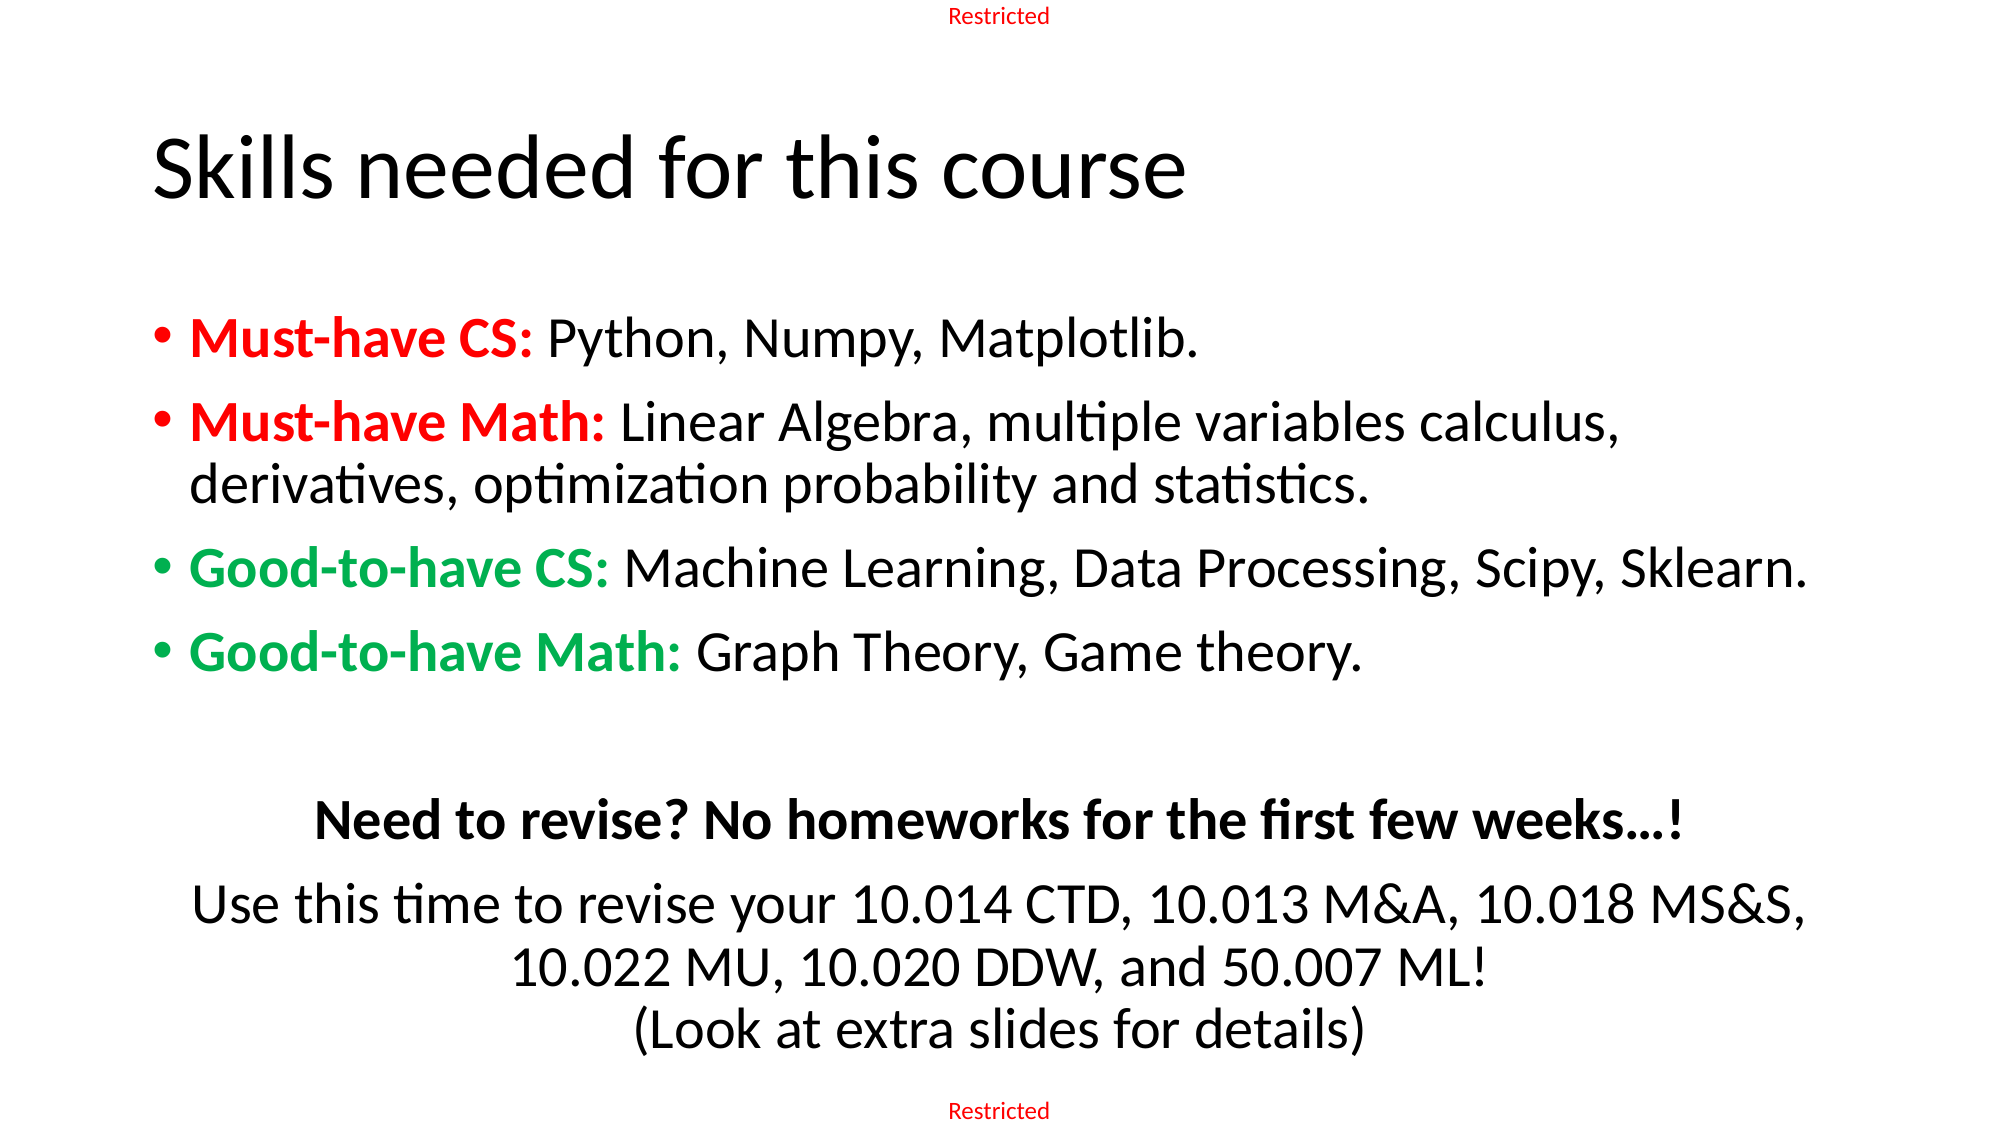

# Skills needed for this course
Must-have CS: Python, Numpy, Matplotlib.
Must-have Math: Linear Algebra, multiple variables calculus, derivatives, optimization probability and statistics.
Good-to-have CS: Machine Learning, Data Processing, Scipy, Sklearn.
Good-to-have Math: Graph Theory, Game theory.

Need to revise? No homeworks for the first few weeks…!
Use this time to revise your 10.014 CTD, 10.013 M&A, 10.018 MS&S, 10.022 MU, 10.020 DDW, and 50.007 ML!
(Look at extra slides for details)